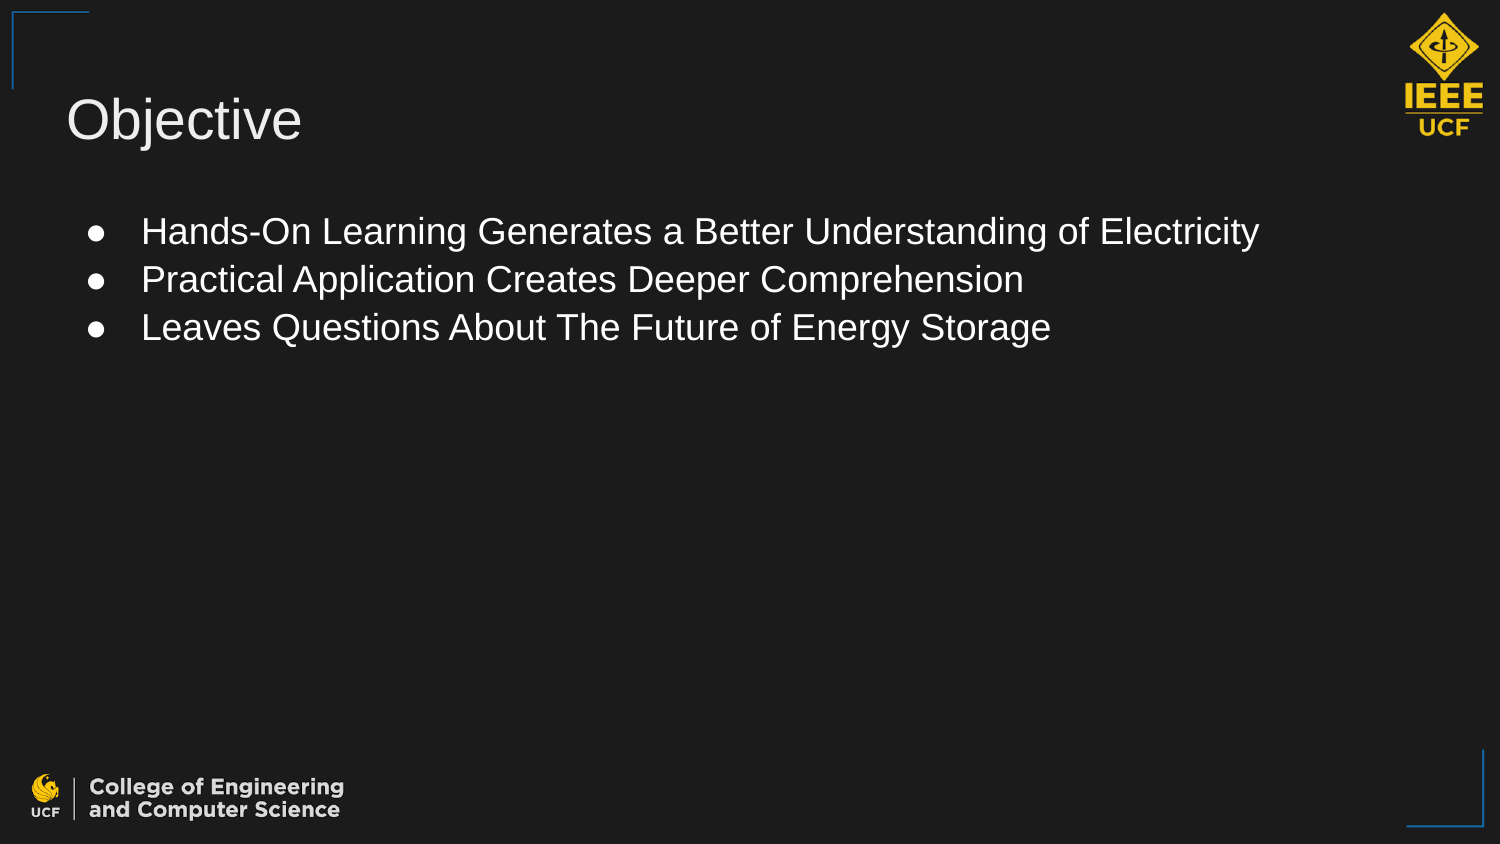

# Objective
Hands-On Learning Generates a Better Understanding of Electricity
Practical Application Creates Deeper Comprehension
Leaves Questions About The Future of Energy Storage